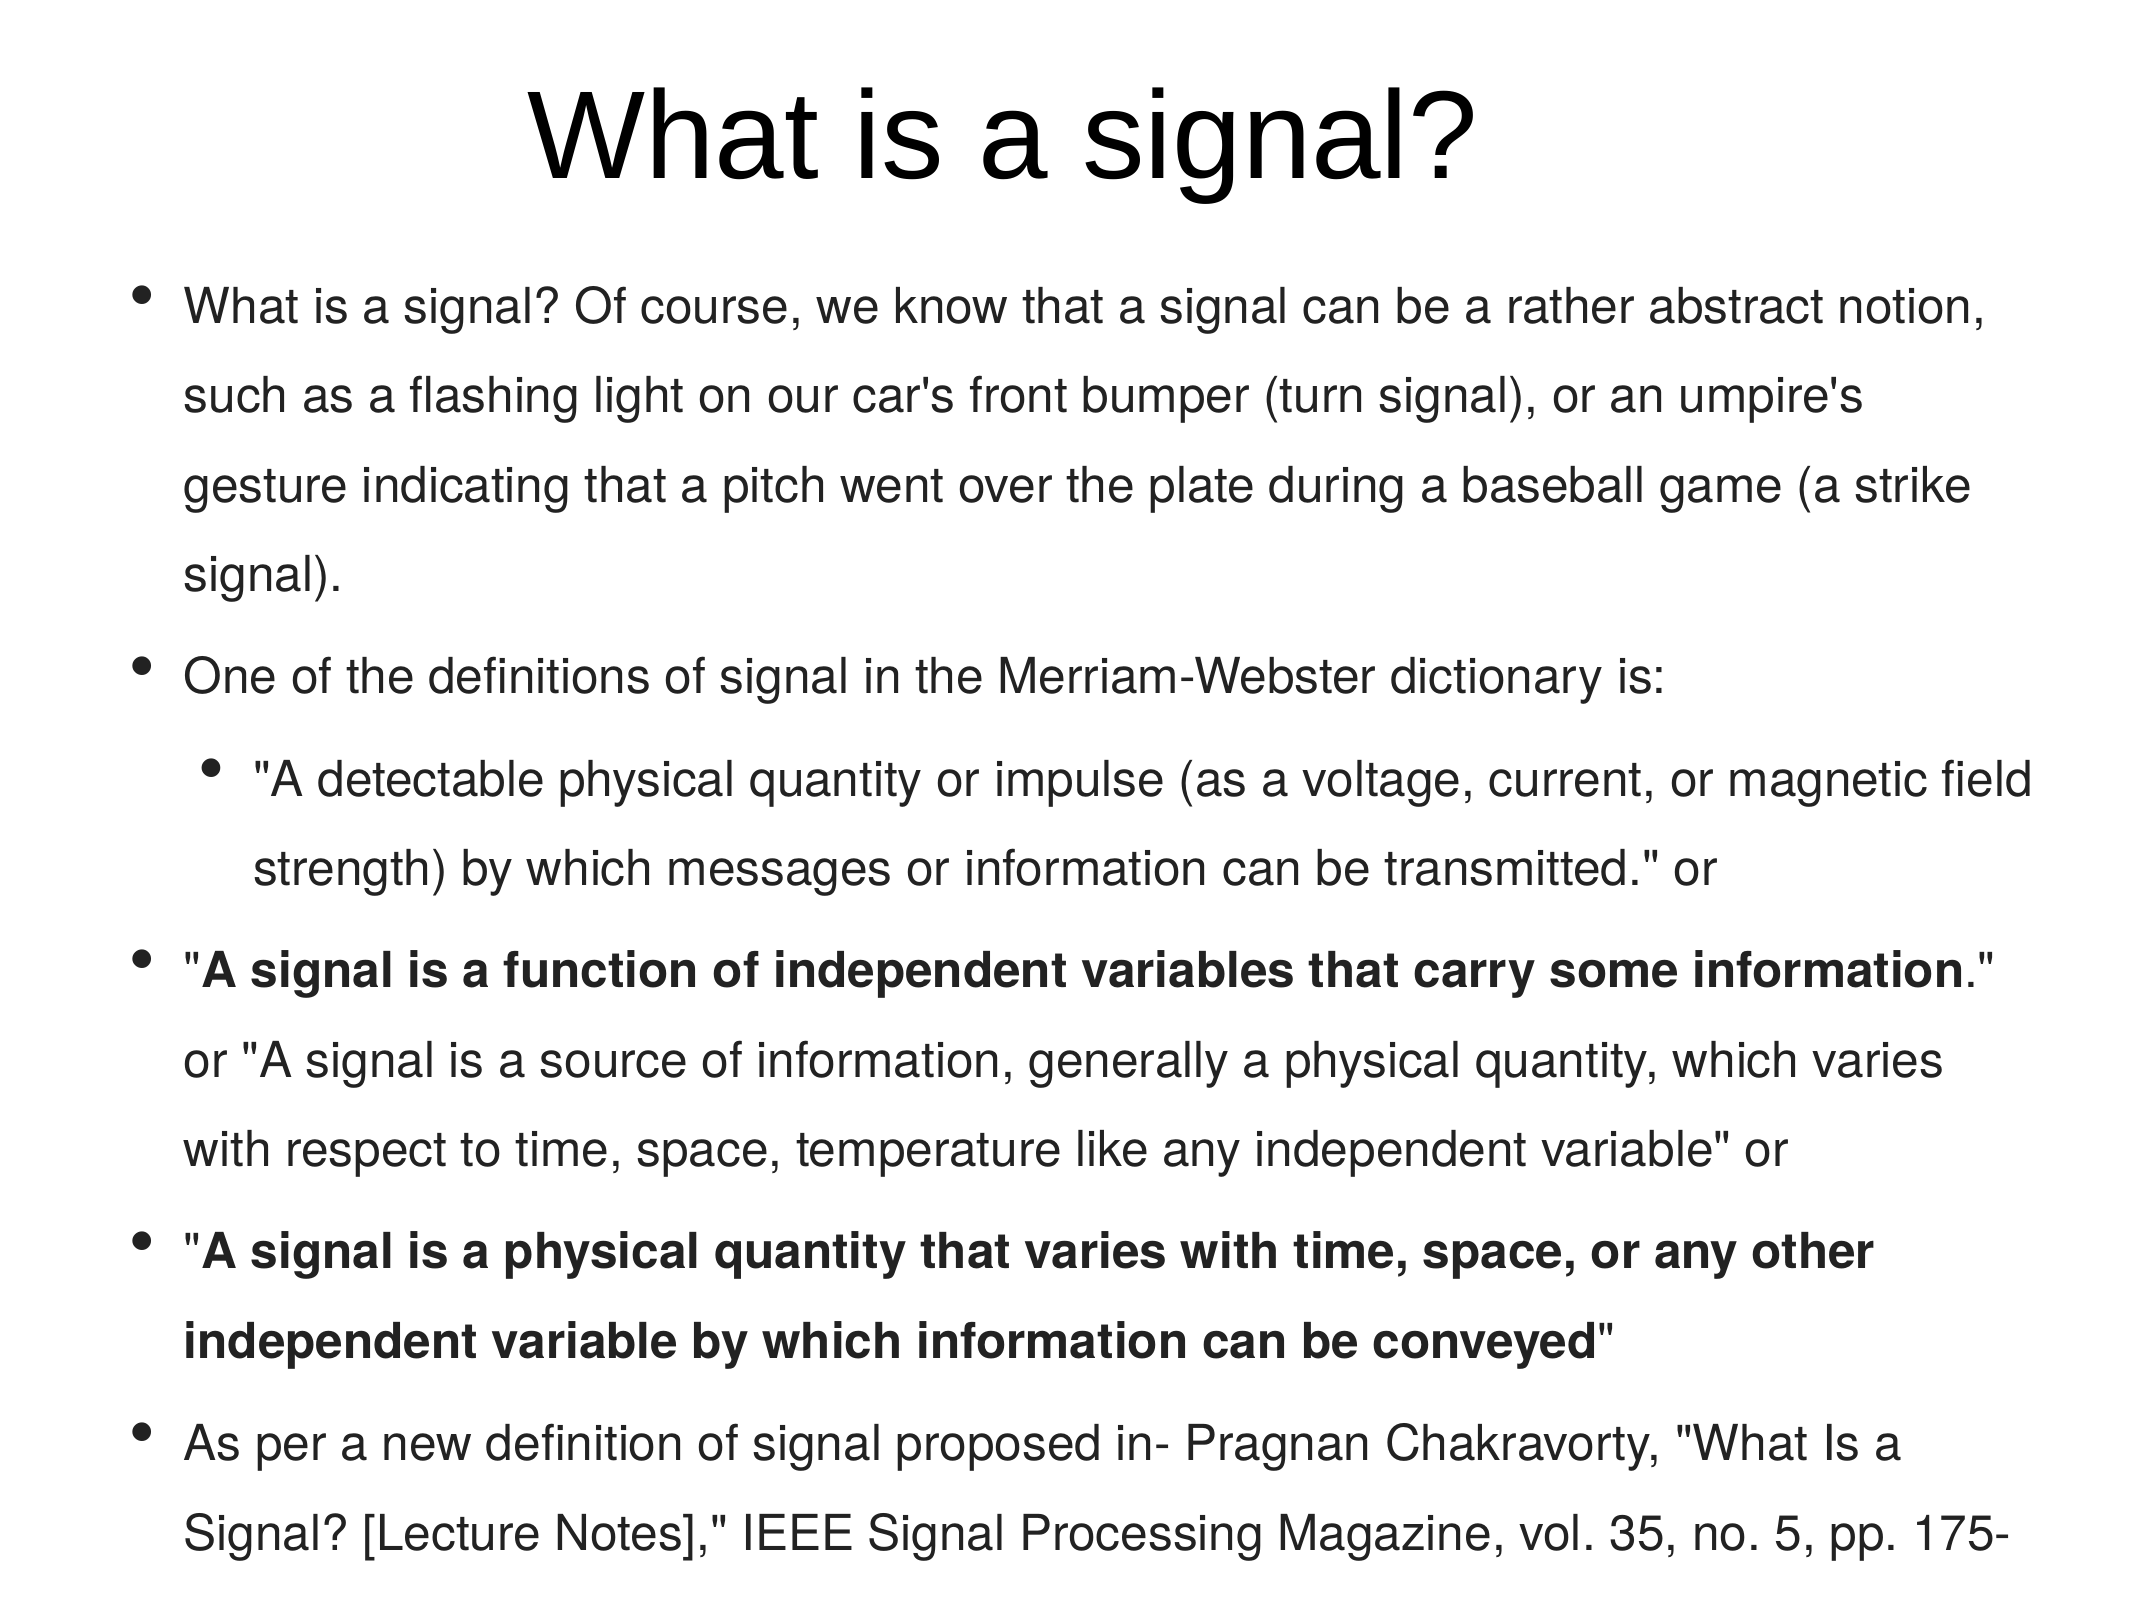

# What is a signal?
What is a signal? Of course, we know that a signal can be a rather abstract notion, such as a flashing light on our car's front bumper (turn signal), or an umpire's gesture indicating that a pitch went over the plate during a baseball game (a strike signal).
One of the definitions of signal in the Merriam-Webster dictionary is:
"A detectable physical quantity or impulse (as a voltage, current, or magnetic field strength) by which messages or information can be transmitted." or
"A signal is a function of independent variables that carry some information." or "A signal is a source of information, generally a physical quantity, which varies with respect to time, space, temperature like any independent variable" or
"A signal is a physical quantity that varies with time, space, or any other independent variable by which information can be conveyed"
As per a new definition of signal proposed in- Pragnan Chakravorty, "What Is a Signal? [Lecture Notes]," IEEE Signal Processing Magazine, vol. 35, no. 5, pp. 175-177, Sept. 2018. doi: 10.1109/MSP.2018.2832195:
"A signal, as a function of one or more variables, may be defined as an observable change in a quantifiable entity”
A signal is a physical quantity that contain information.